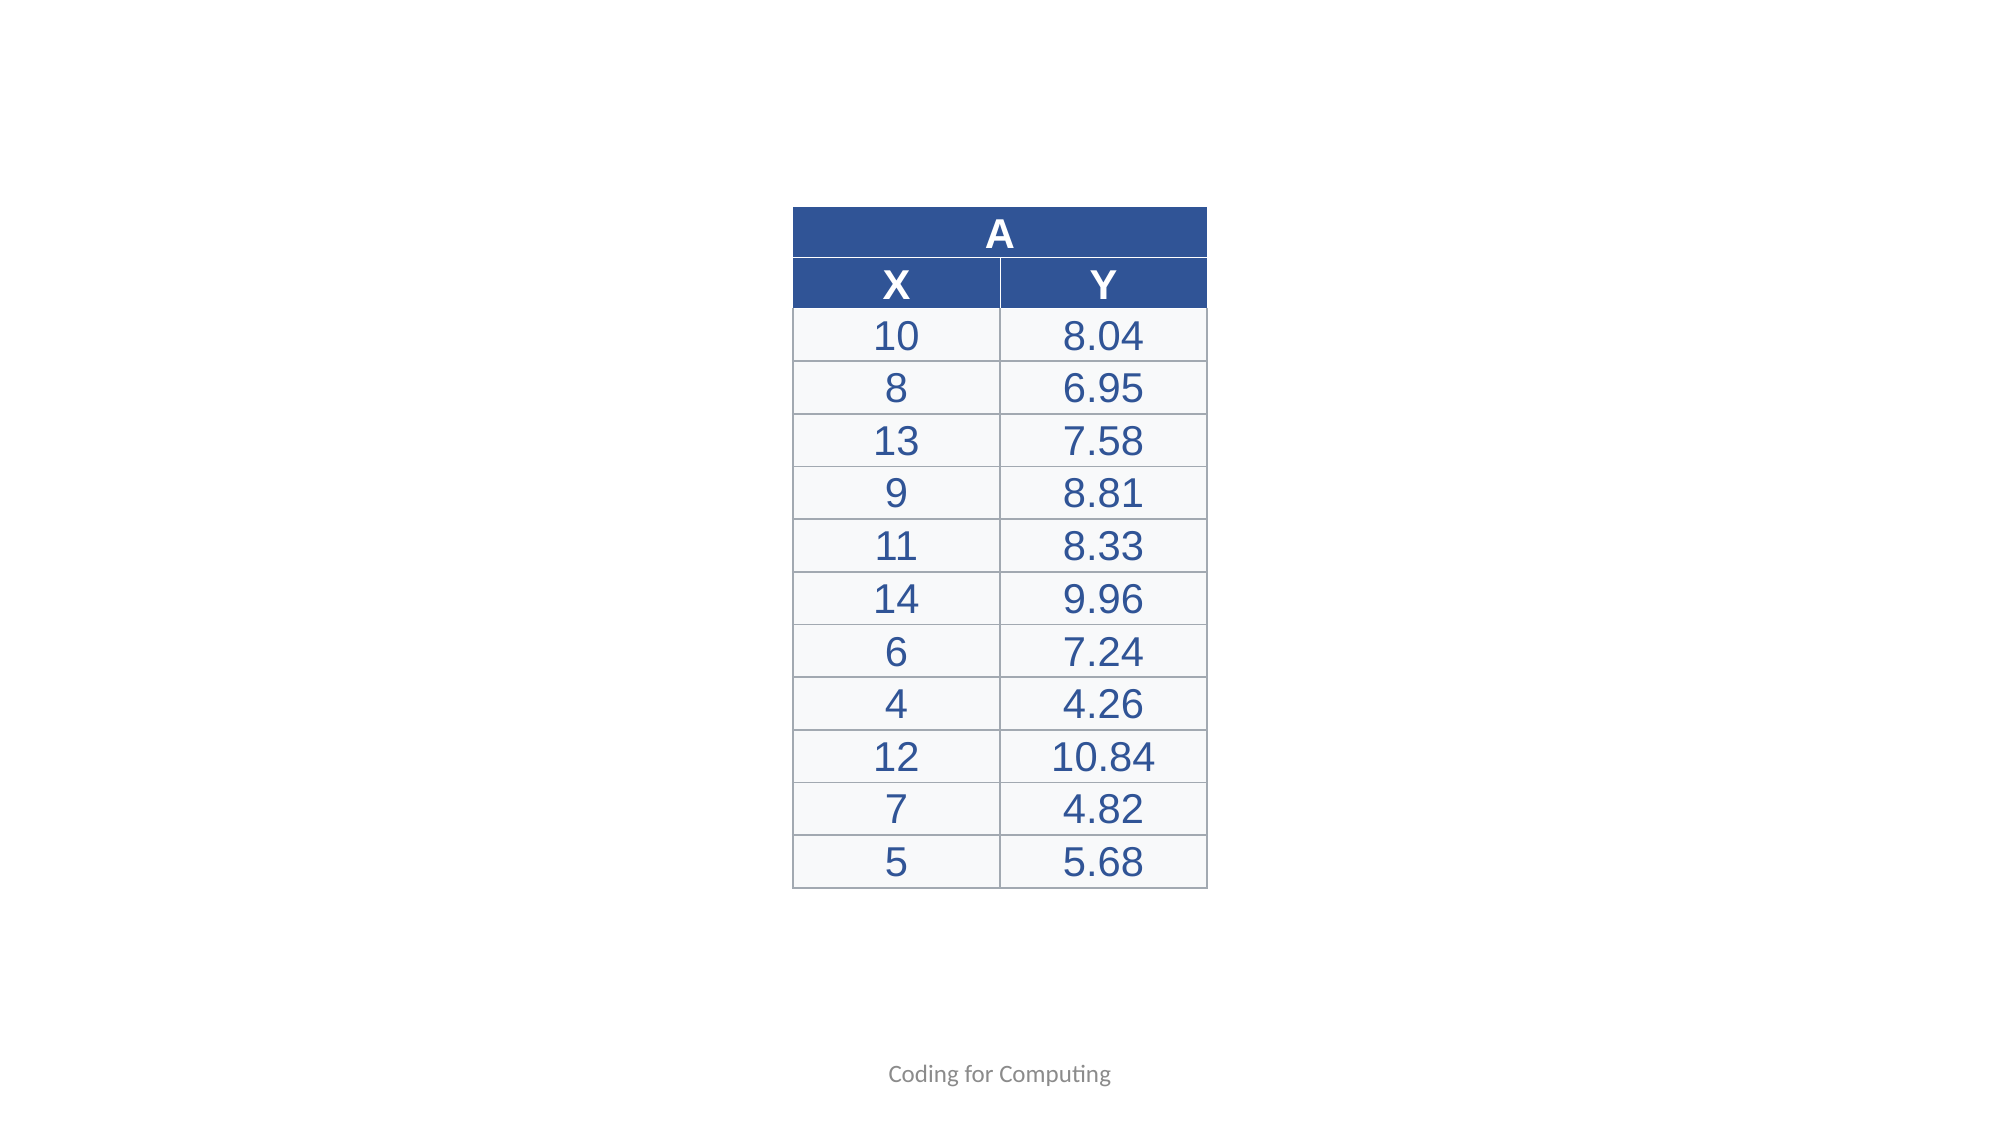

| A |  |
| --- | --- |
| X | Y |
| 10 | 8.04 |
| 8 | 6.95 |
| 13 | 7.58 |
| 9 | 8.81 |
| 11 | 8.33 |
| 14 | 9.96 |
| 6 | 7.24 |
| 4 | 4.26 |
| 12 | 10.84 |
| 7 | 4.82 |
| 5 | 5.68 |
Coding for Computing